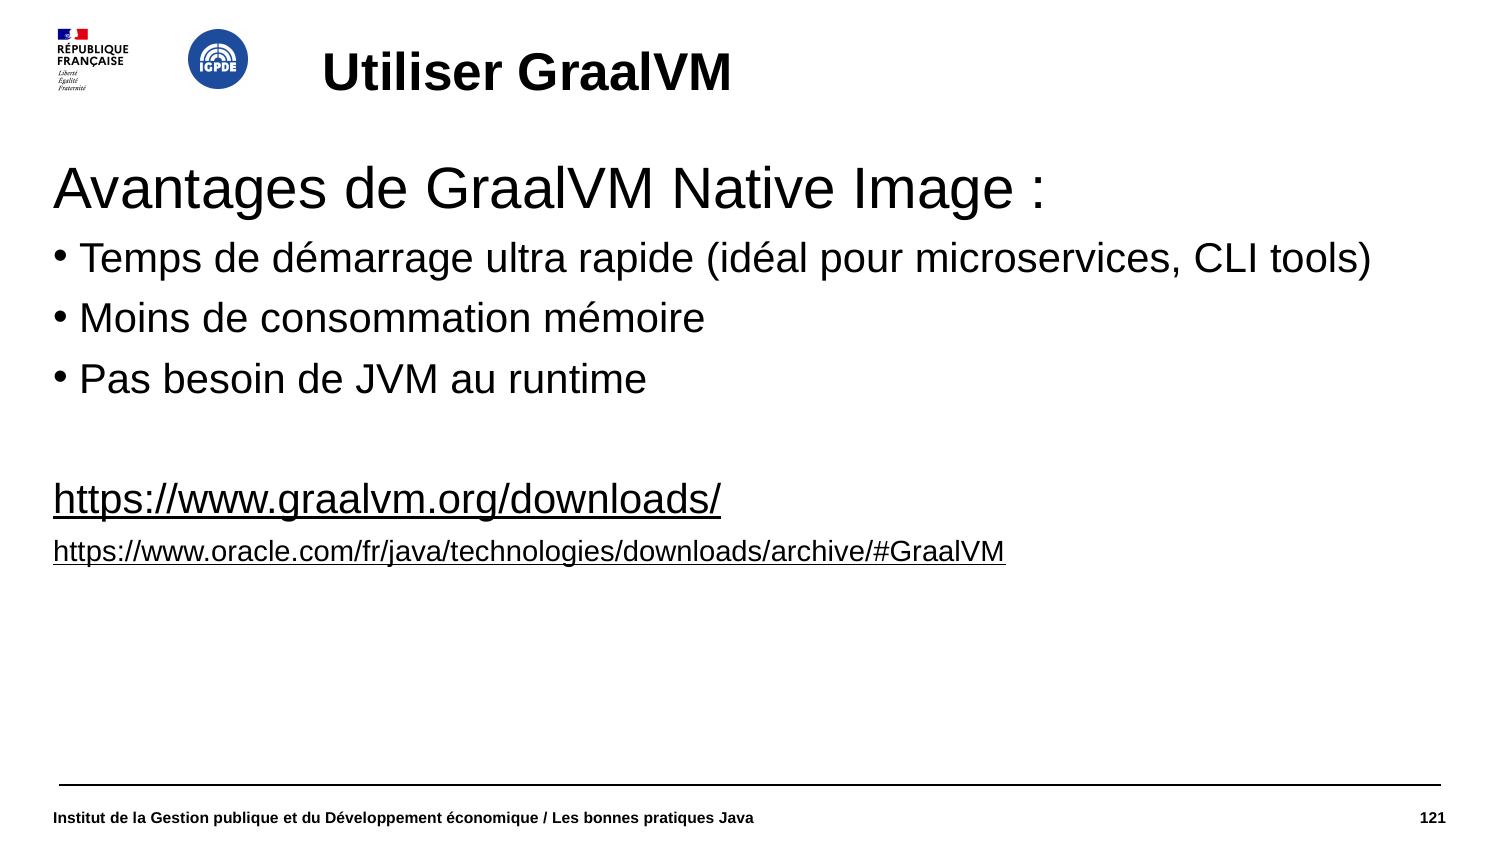

# Utiliser GraalVM
Avantages de GraalVM Native Image :
 Temps de démarrage ultra rapide (idéal pour microservices, CLI tools)
 Moins de consommation mémoire
 Pas besoin de JVM au runtime

https://www.graalvm.org/downloads/
https://www.oracle.com/fr/java/technologies/downloads/archive/#GraalVM
Institut de la Gestion publique et du Développement économique / Les bonnes pratiques Java
121